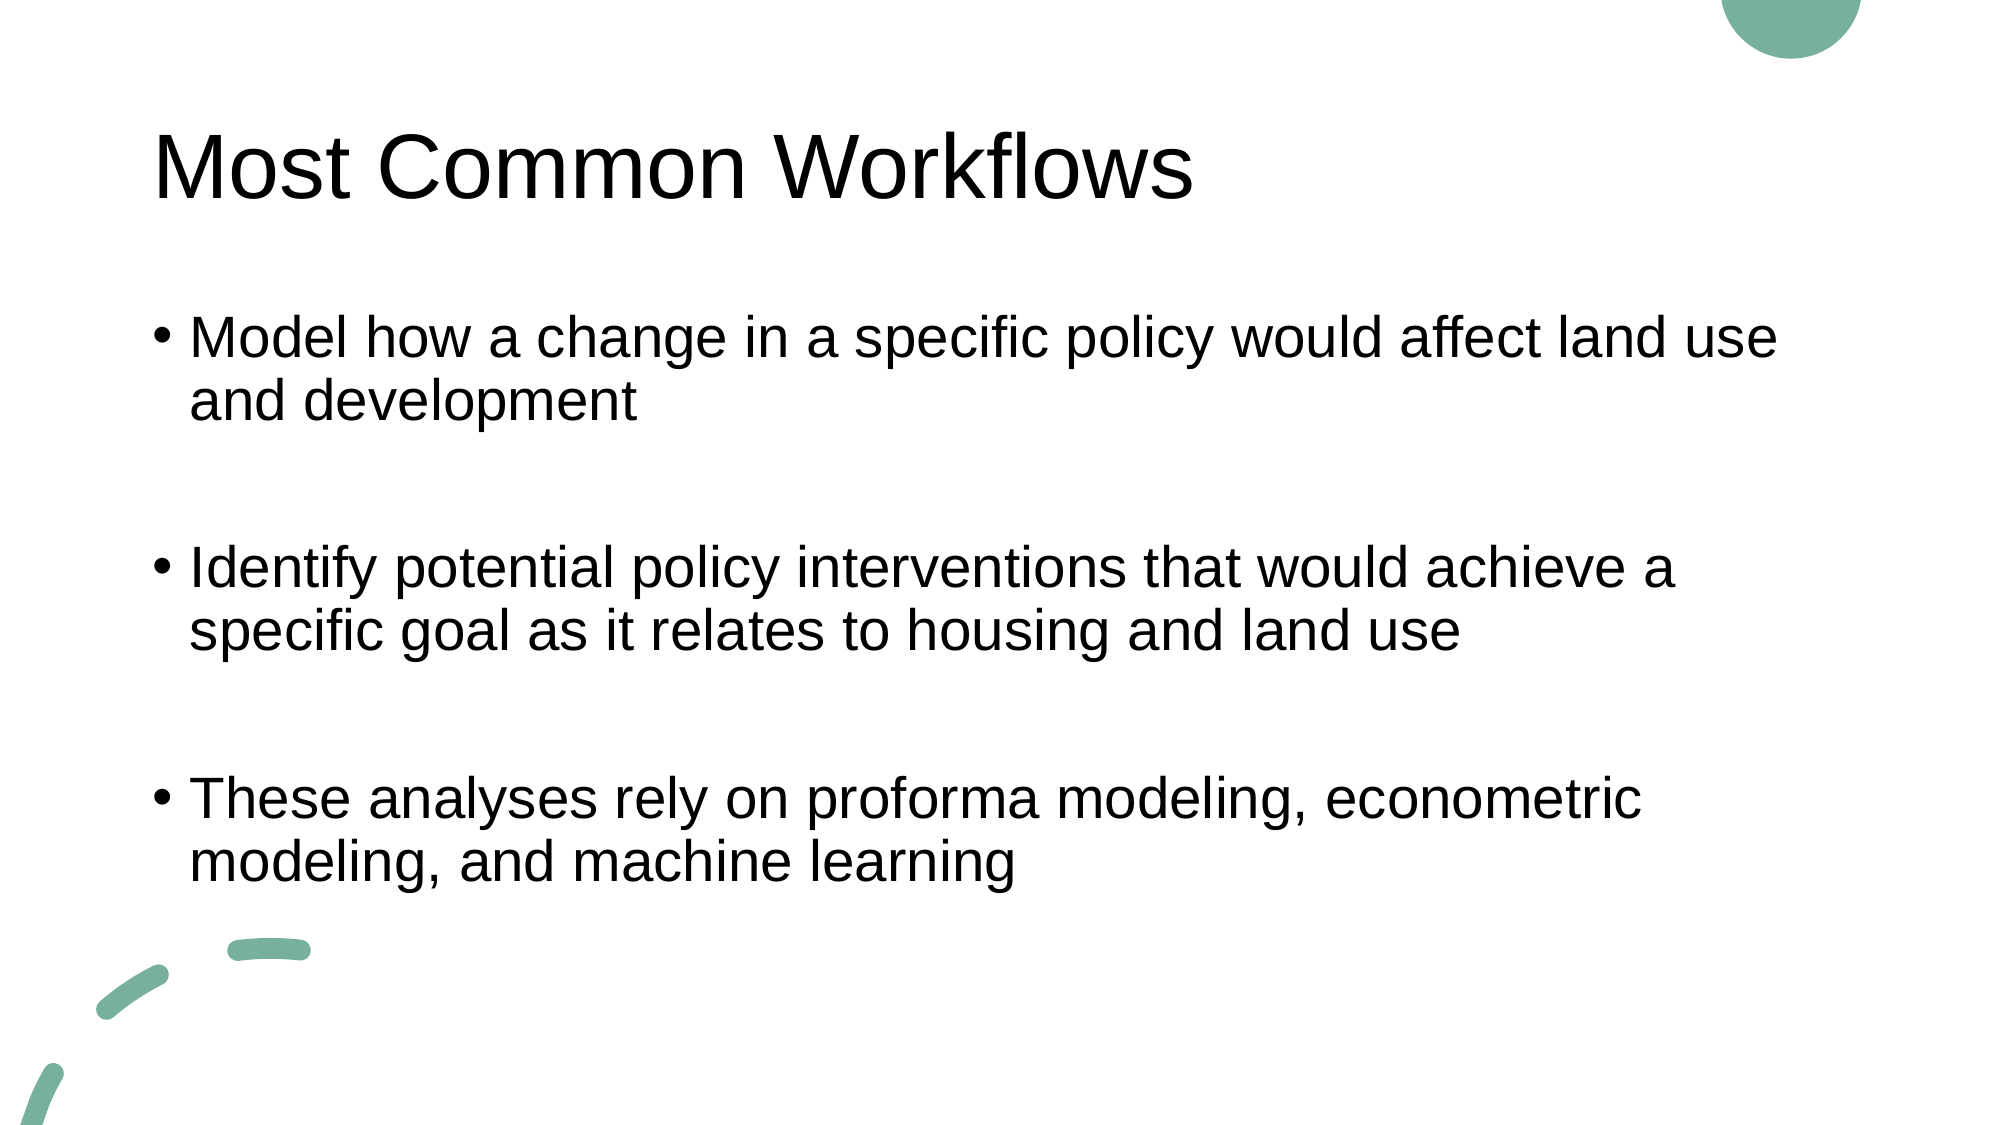

# Most Common Workflows
Model how a change in a specific policy would affect land use and development

Identify potential policy interventions that would achieve a specific goal as it relates to housing and land use

These analyses rely on proforma modeling, econometric modeling, and machine learning